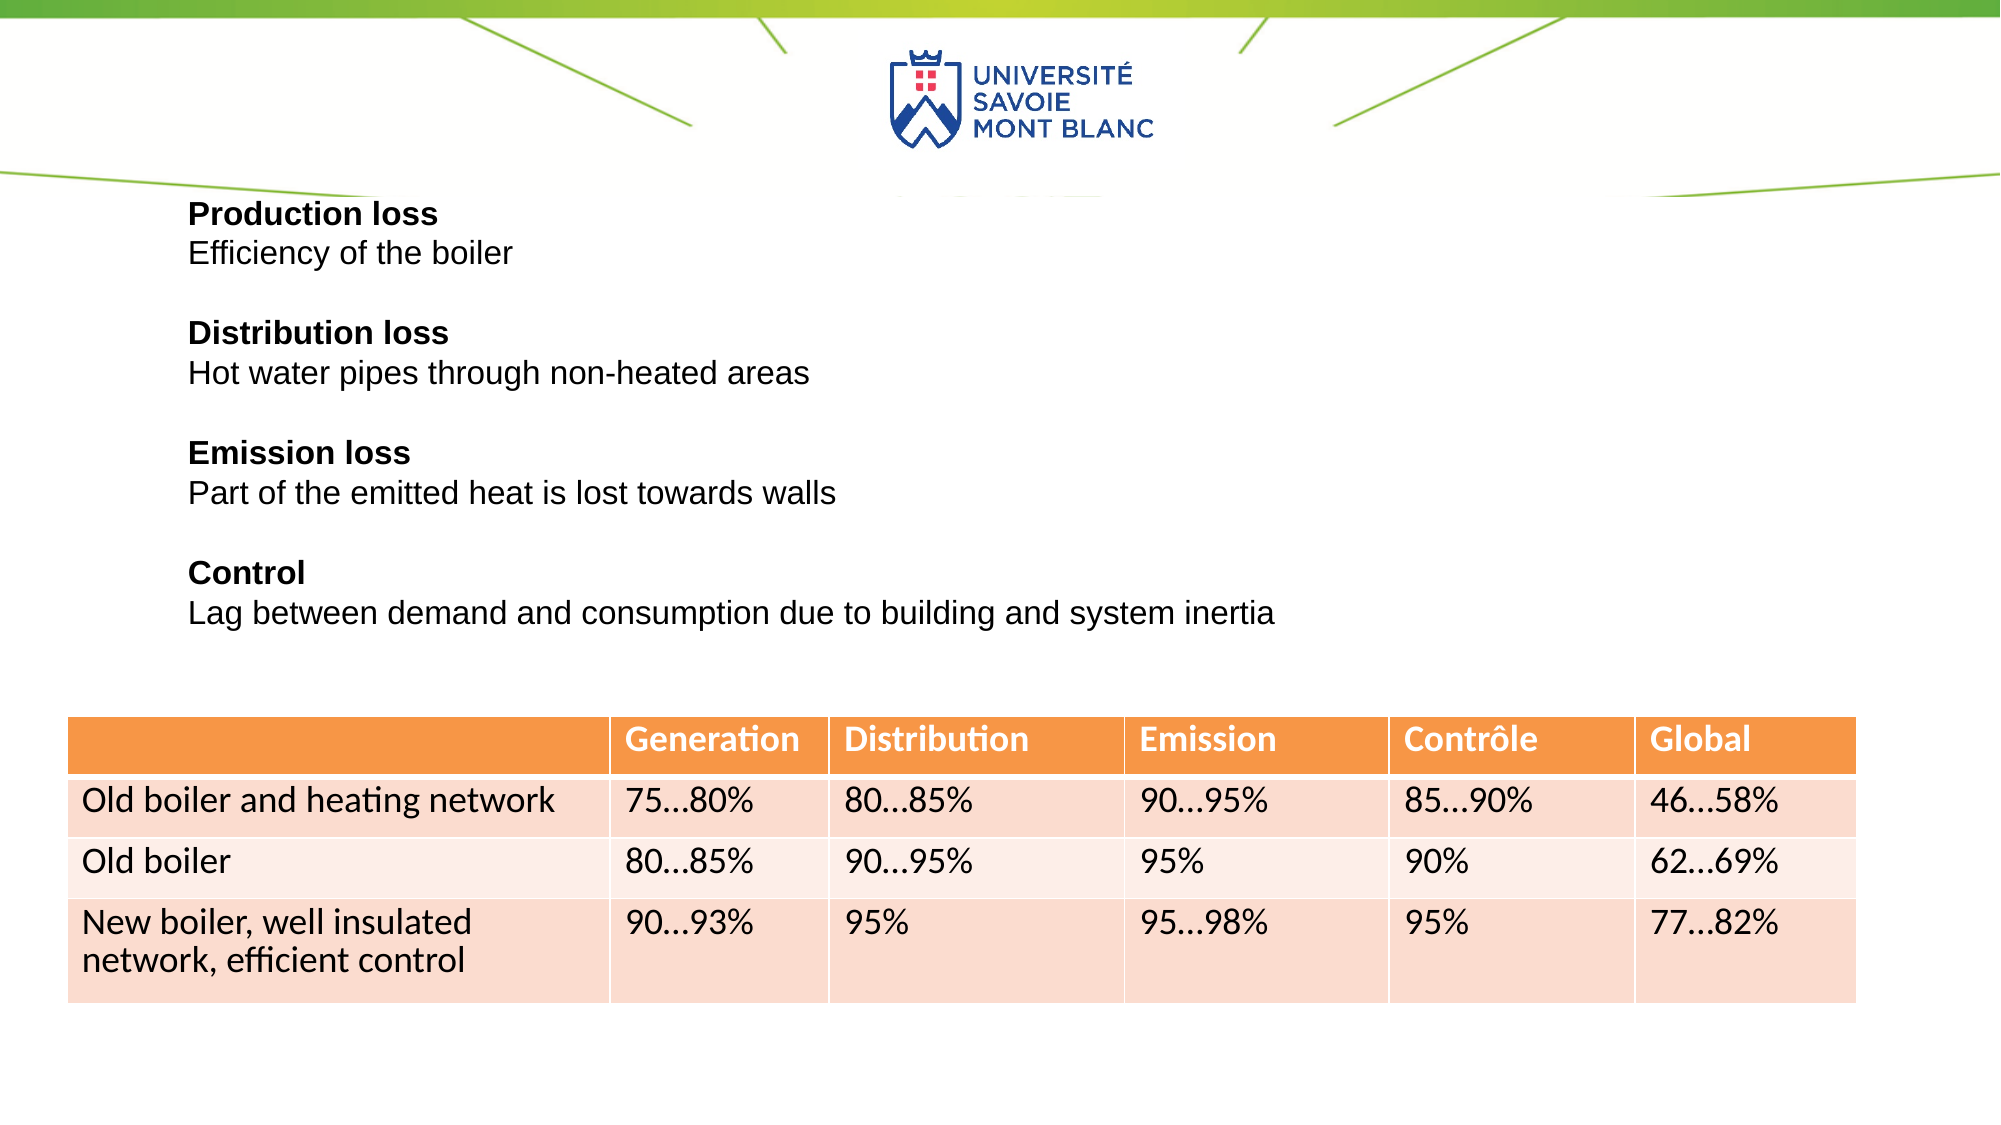

Production loss
Efficiency of the boiler

Distribution loss
Hot water pipes through non-heated areas

Emission loss
Part of the emitted heat is lost towards walls

Control
Lag between demand and consumption due to building and system inertia
|  | Generation | Distribution | Emission | Contrôle | Global |
| --- | --- | --- | --- | --- | --- |
| Old boiler and heating network | 75…80% | 80…85% | 90…95% | 85…90% | 46…58% |
| Old boiler | 80…85% | 90…95% | 95% | 90% | 62…69% |
| New boiler, well insulated network, efficient control | 90…93% | 95% | 95…98% | 95% | 77…82% |